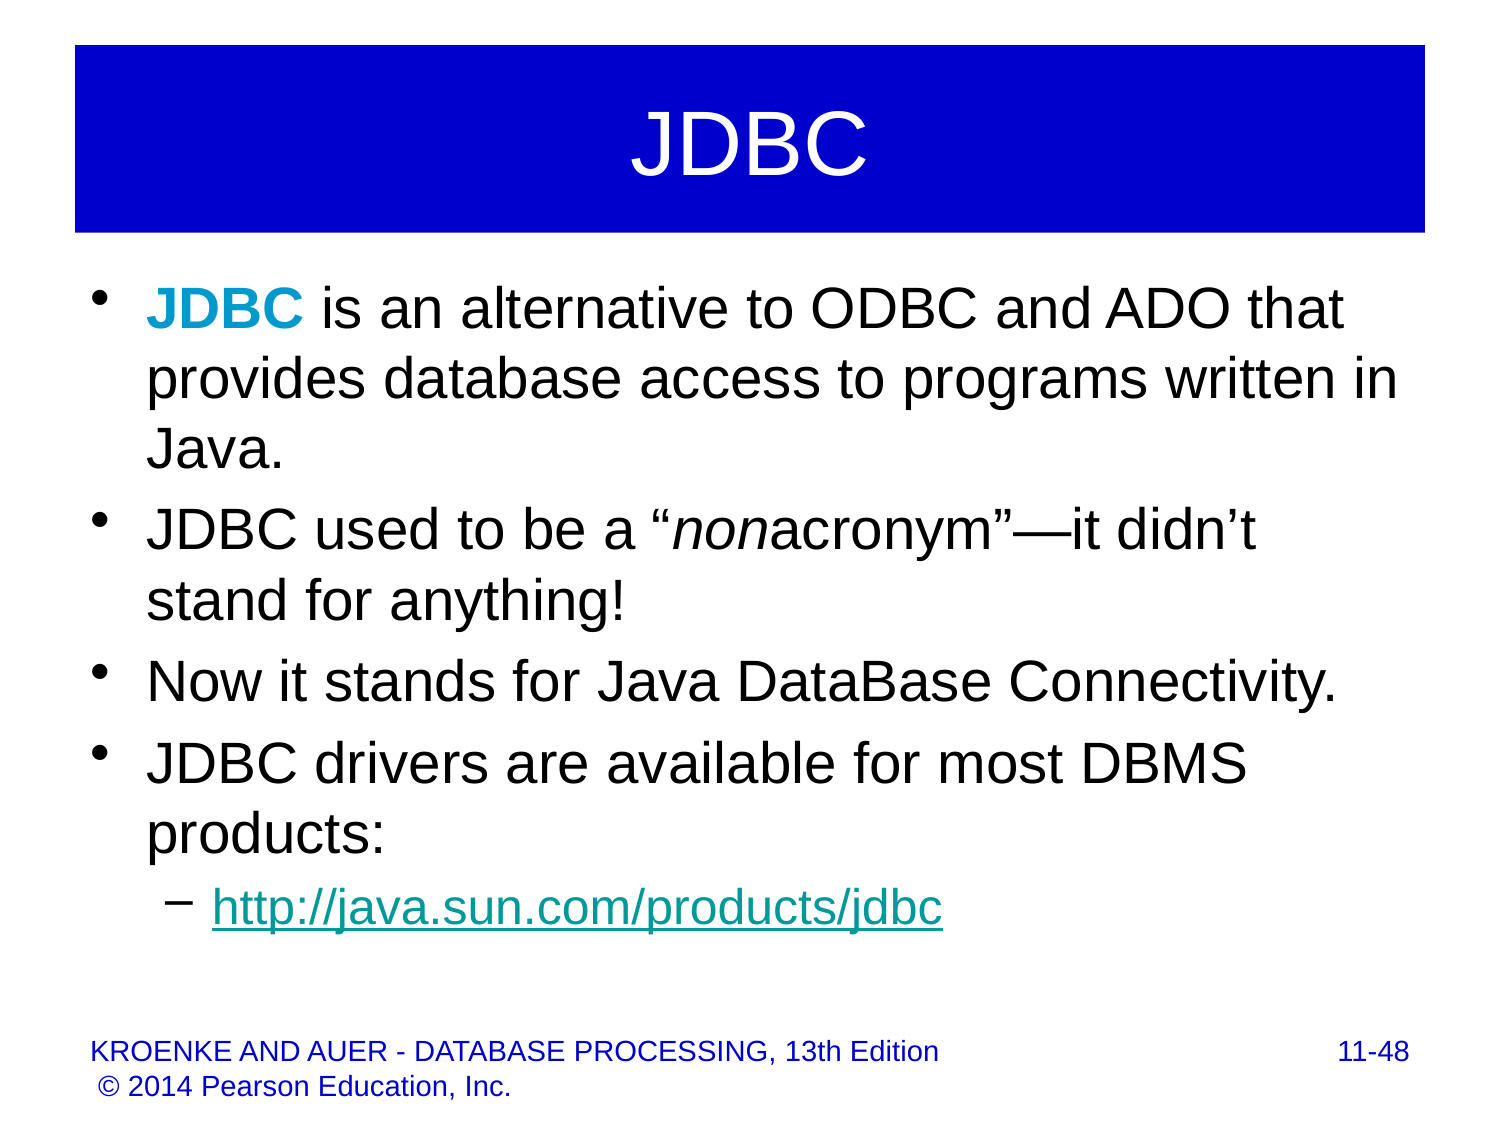

# JDBC
JDBC is an alternative to ODBC and ADO that provides database access to programs written in Java.
JDBC used to be a “nonacronym”—it didn’t stand for anything!
Now it stands for Java DataBase Connectivity.
JDBC drivers are available for most DBMS products:
http://java.sun.com/products/jdbc
11-48

KROENKE AND AUER - DATABASE PROCESSING, 13th Edition  © 2014 Pearson Education, Inc.